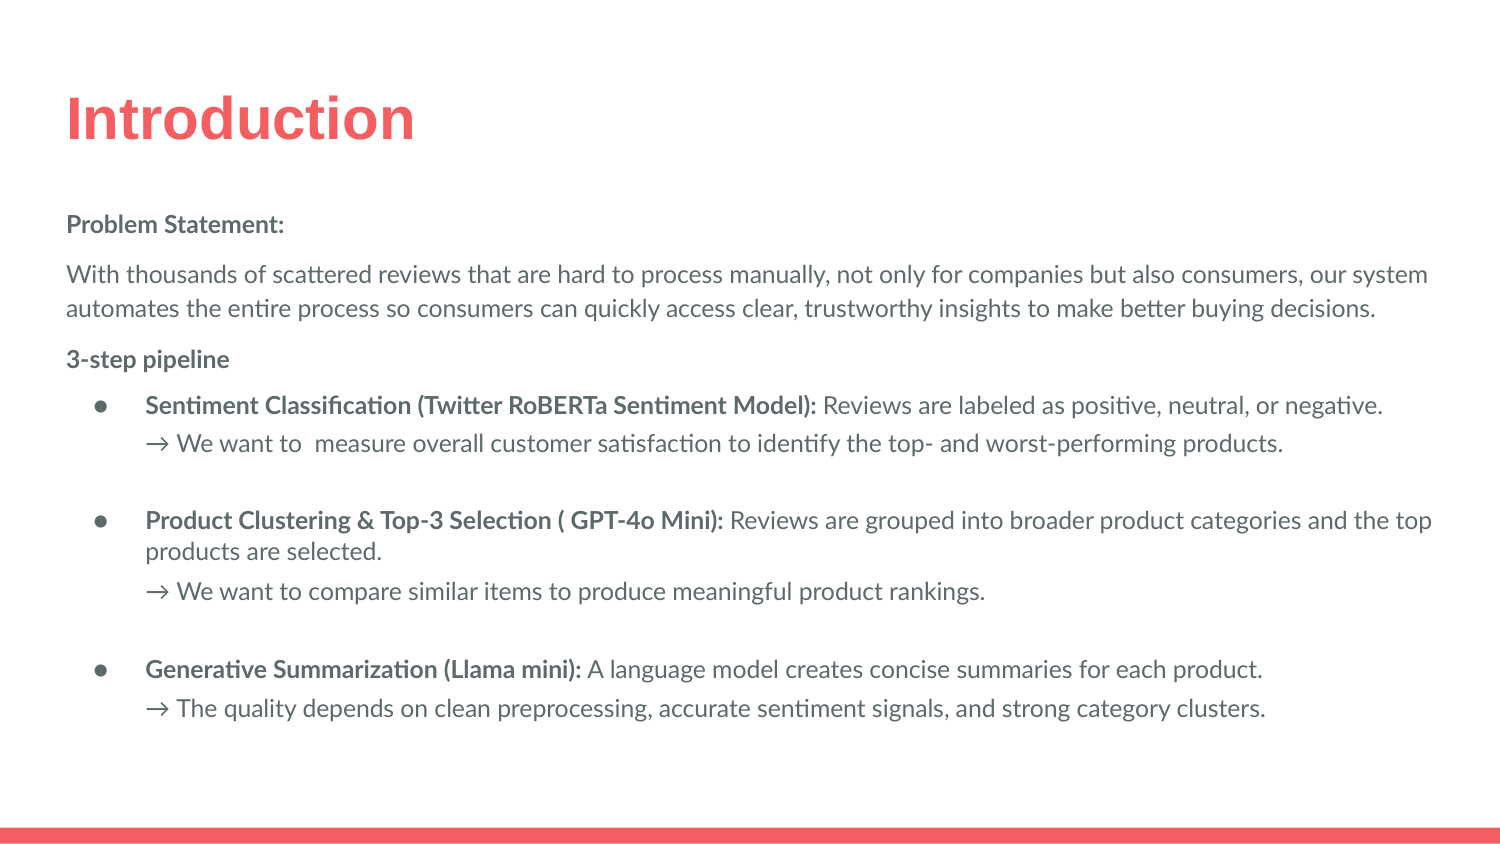

# Introduction
Problem Statement:
With thousands of scattered reviews that are hard to process manually, not only for companies but also consumers, our system automates the entire process so consumers can quickly access clear, trustworthy insights to make better buying decisions.
3-step pipeline
Sentiment Classification (Twitter RoBERTa Sentiment Model): Reviews are labeled as positive, neutral, or negative.
→ We want to  measure overall customer satisfaction to identify the top- and worst-performing products.

Product Clustering & Top-3 Selection ( GPT-4o Mini): Reviews are grouped into broader product categories and the top products are selected.
→ We want to compare similar items to produce meaningful product rankings.

Generative Summarization (Llama mini): A language model creates concise summaries for each product.
→ The quality depends on clean preprocessing, accurate sentiment signals, and strong category clusters.